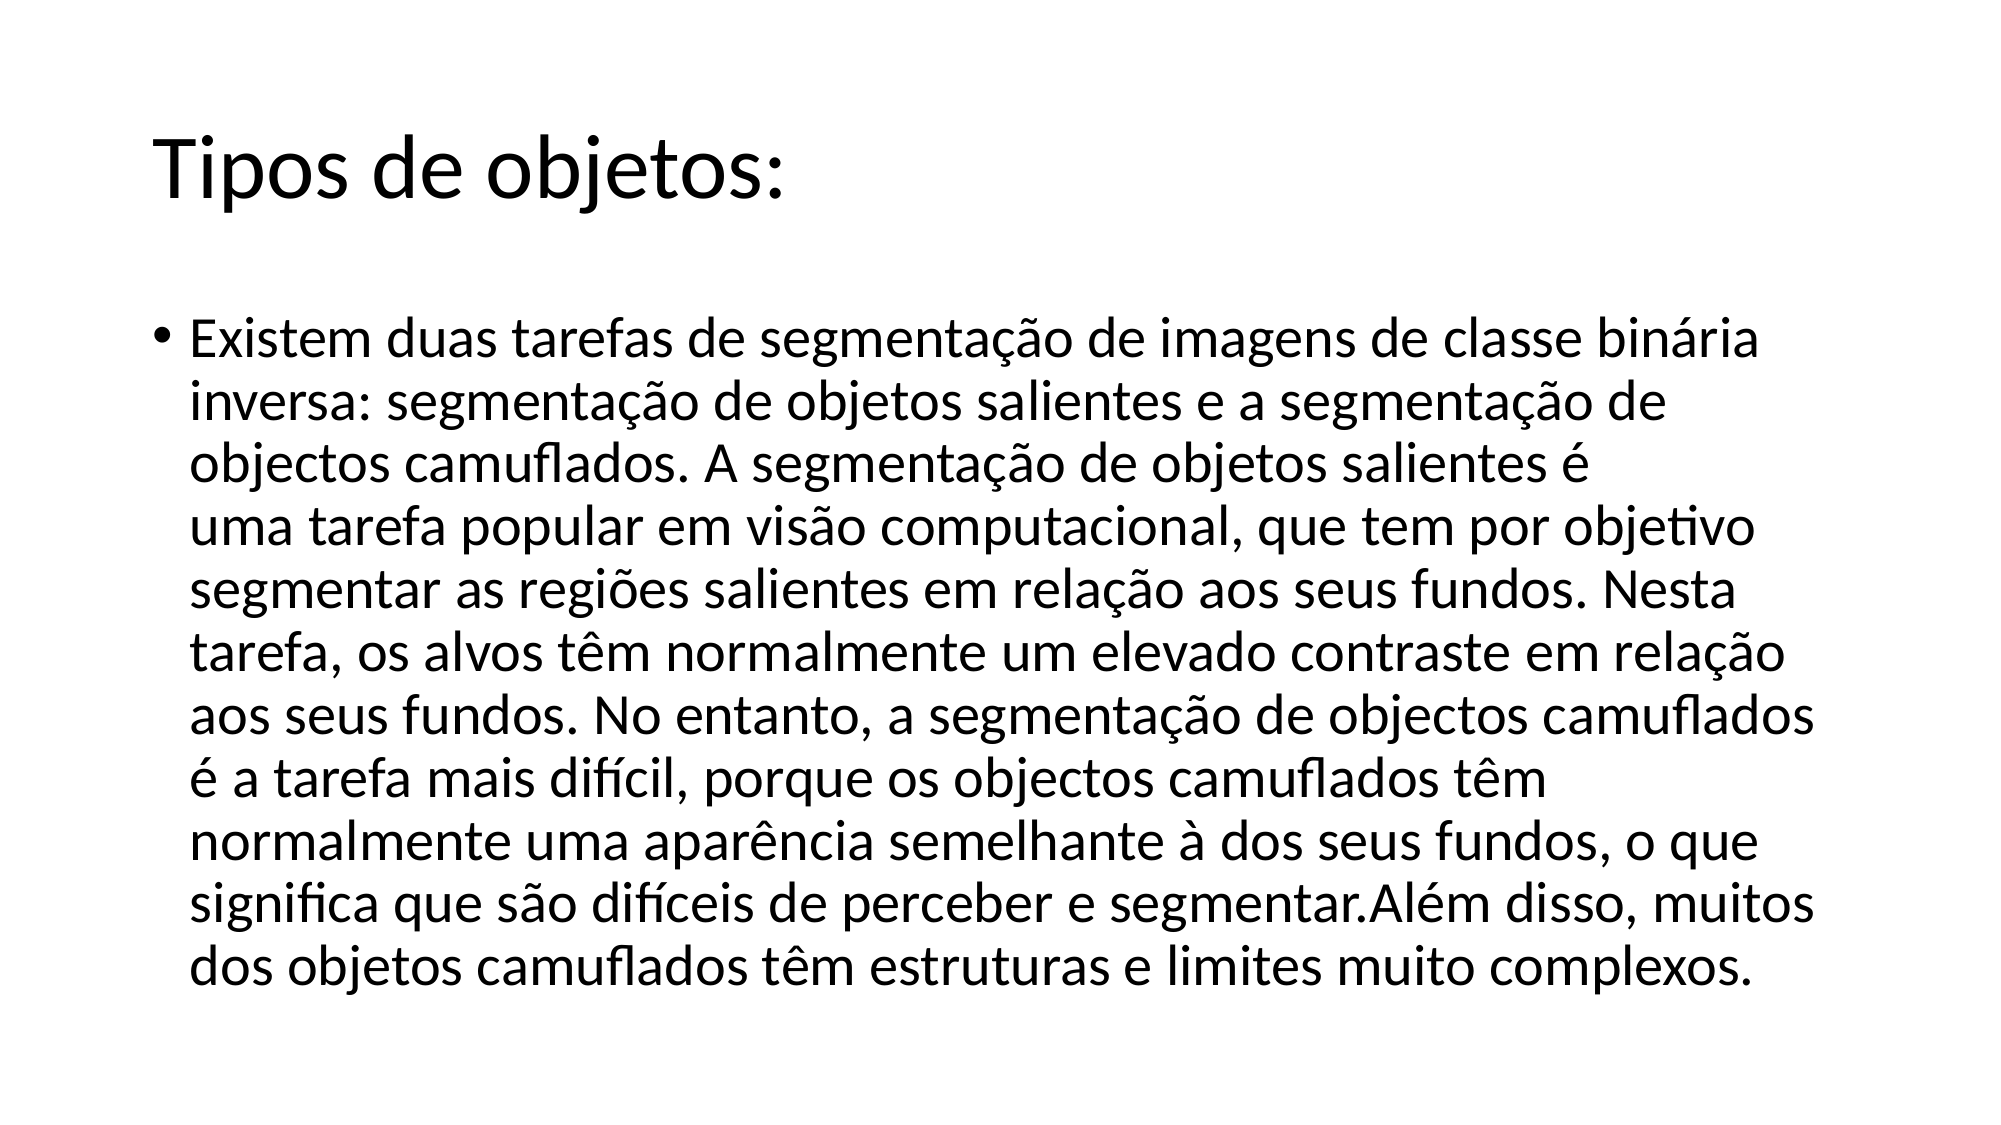

# Tipos de objetos:
Existem duas tarefas de segmentação de imagens de classe binária inversa: segmentação de objetos salientes e a segmentação de objectos camuflados. A segmentação de objetos salientes é uma tarefa popular em visão computacional, que tem por objetivo segmentar as regiões salientes em relação aos seus fundos. Nesta tarefa, os alvos têm normalmente um elevado contraste em relação aos seus fundos. No entanto, a segmentação de objectos camuflados é a tarefa mais difícil, porque os objectos camuflados têm normalmente uma aparência semelhante à dos seus fundos, o que significa que são difíceis de perceber e segmentar.Além disso, muitos dos objetos camuflados têm estruturas e limites muito complexos.